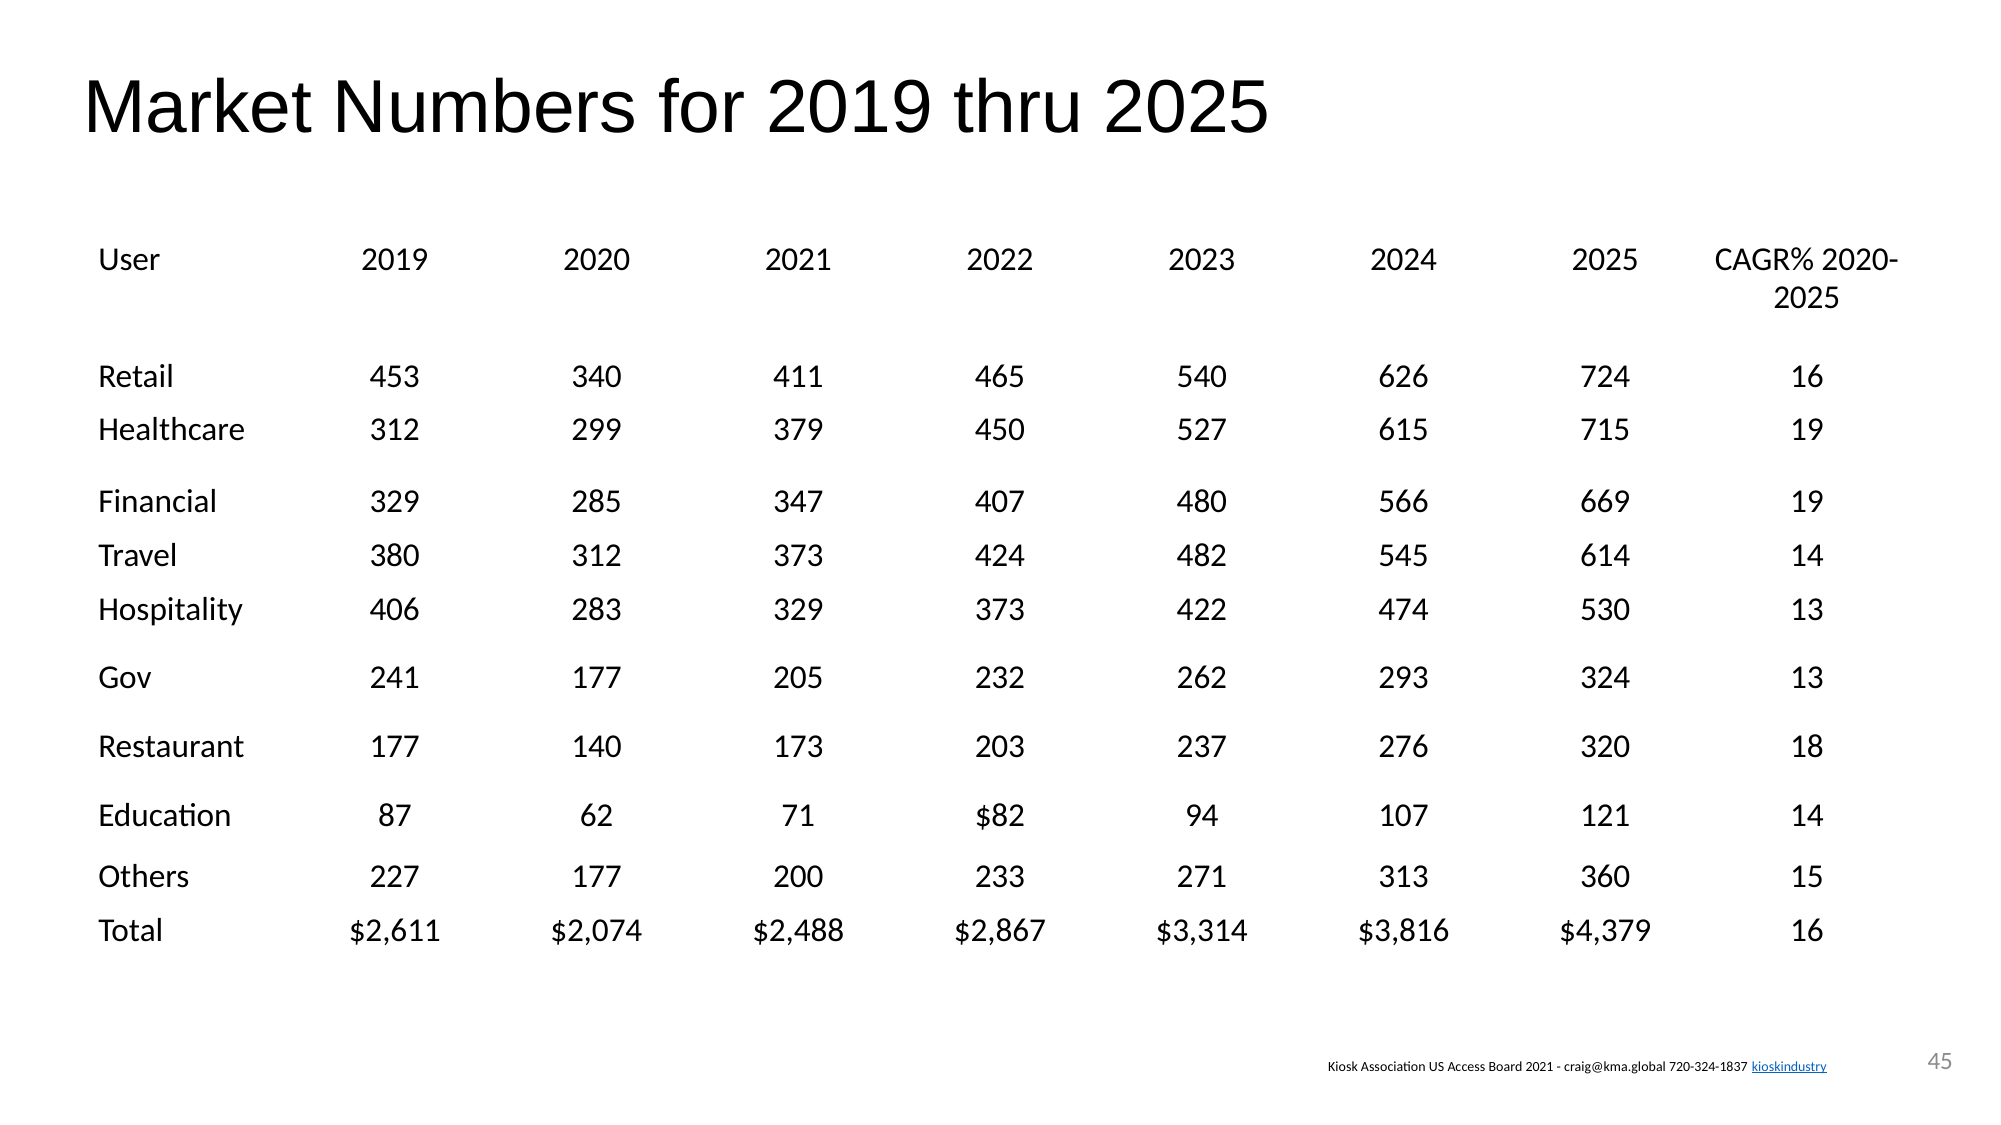

# Market Numbers for 2019 thru 2025

| User | 2019 | 2020 | 2021 | 2022 | 2023 | 2024 | 2025 | CAGR% 2020-2025 |
| --- | --- | --- | --- | --- | --- | --- | --- | --- |
| Retail | 453 | 340 | 411 | 465 | 540 | 626 | 724 | 16 |
| Healthcare | 312 | 299 | 379 | 450 | 527 | 615 | 715 | 19 |
| Financial | 329 | 285 | 347 | 407 | 480 | 566 | 669 | 19 |
| Travel | 380 | 312 | 373 | 424 | 482 | 545 | 614 | 14 |
| Hospitality | 406 | 283 | 329 | 373 | 422 | 474 | 530 | 13 |
| Gov | 241 | 177 | 205 | 232 | 262 | 293 | 324 | 13 |
| Restaurant | 177 | 140 | 173 | 203 | 237 | 276 | 320 | 18 |
| Education | 87 | 62 | 71 | $82 | 94 | 107 | 121 | 14 |
| Others | 227 | 177 | 200 | 233 | 271 | 313 | 360 | 15 |
| Total | $2,611 | $2,074 | $2,488 | $2,867 | $3,314 | $3,816 | $4,379 | 16 |
45